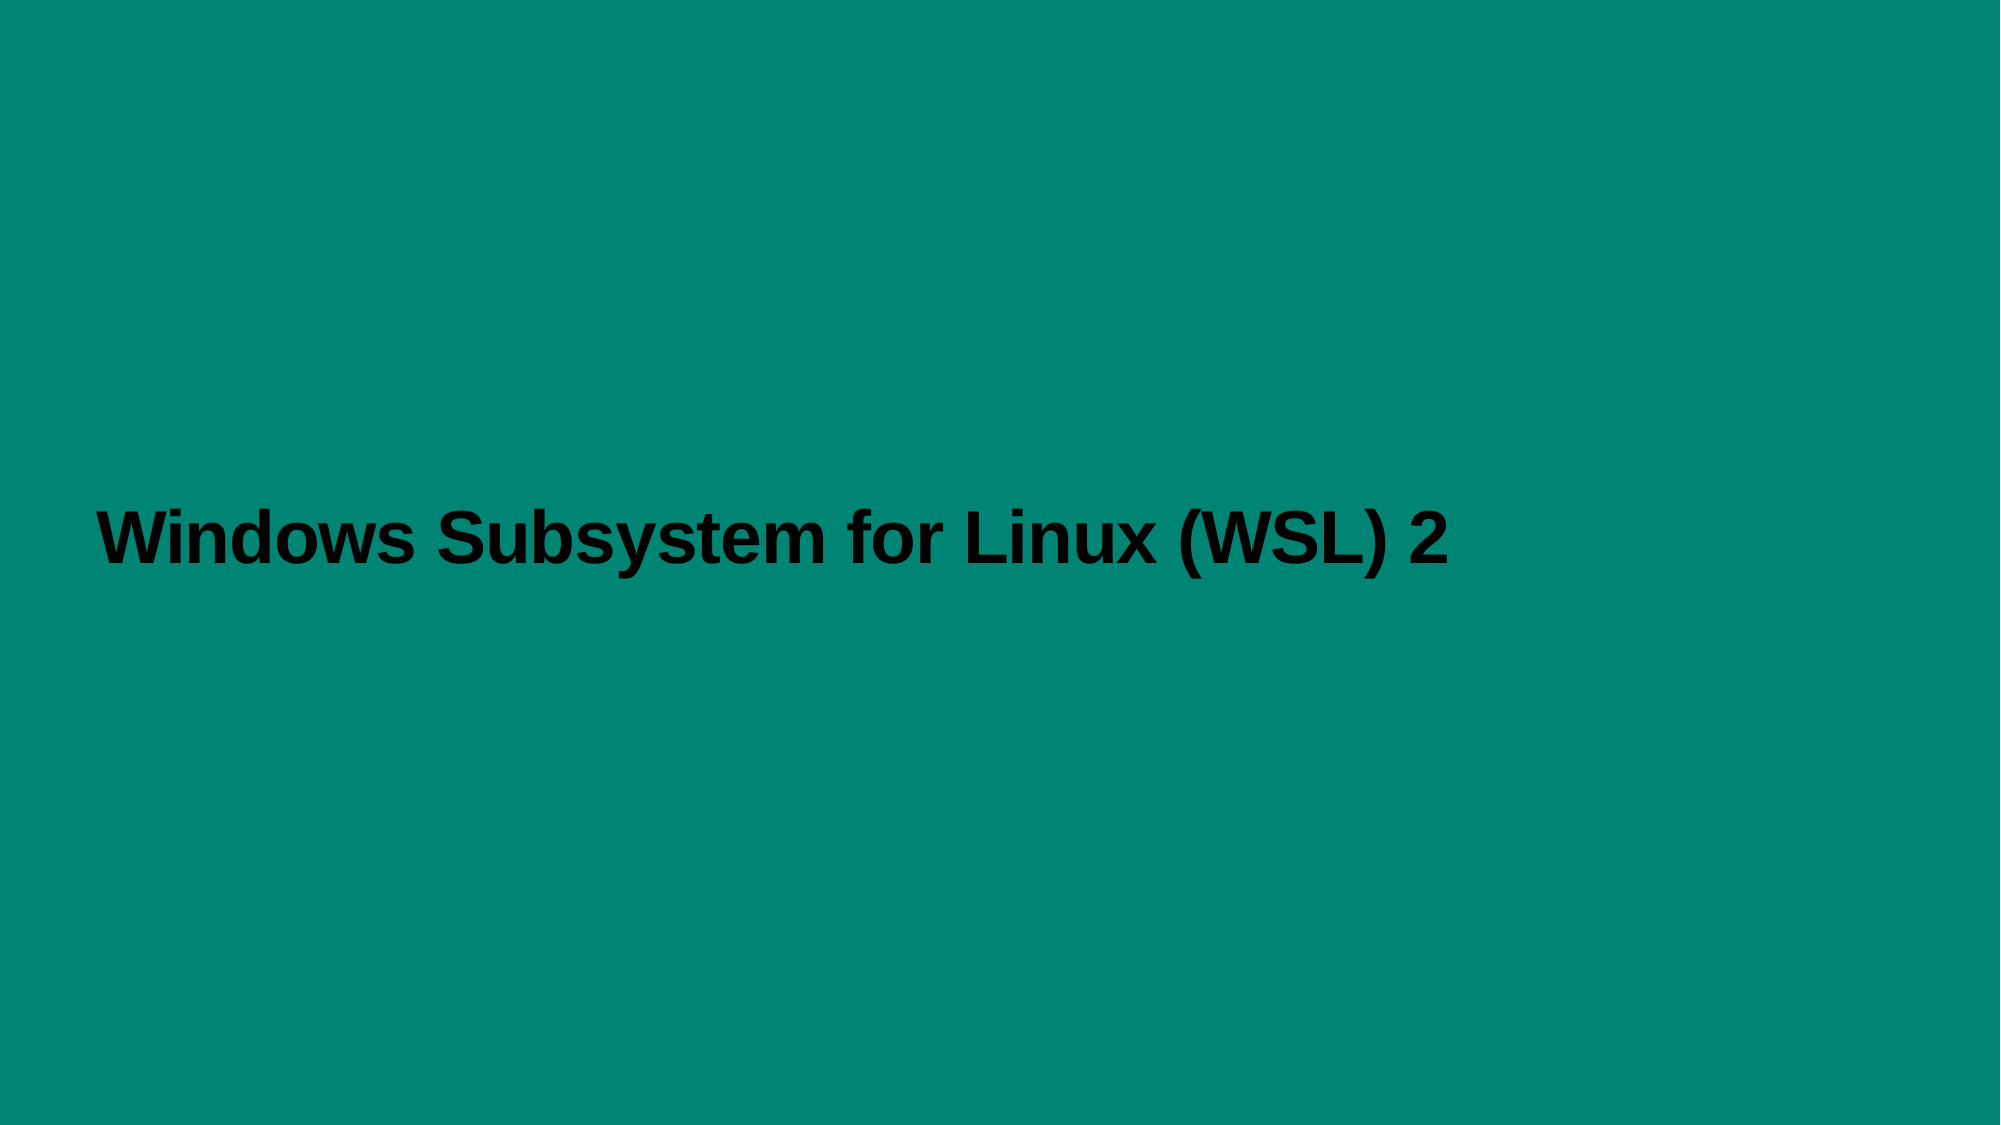

# Windows Subsystem for Linux (WSL) 2